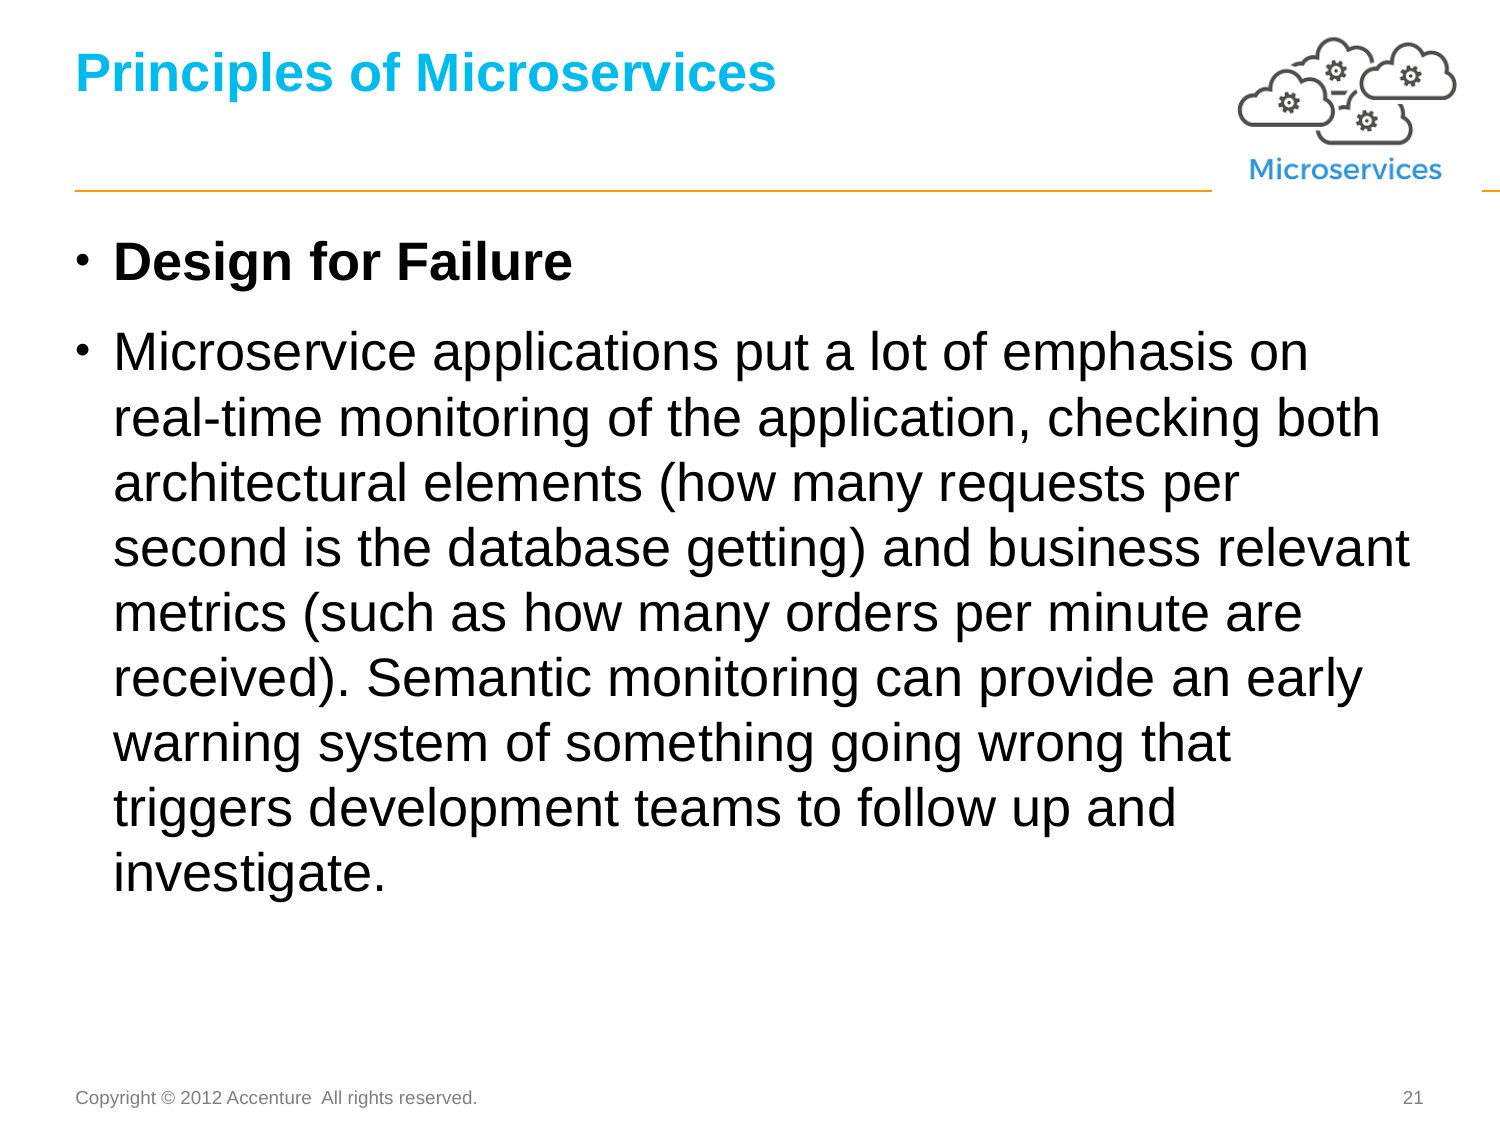

# Principles of Microservices
Design for Failure
Microservice applications put a lot of emphasis on real-time monitoring of the application, checking both architectural elements (how many requests per second is the database getting) and business relevant metrics (such as how many orders per minute are received). Semantic monitoring can provide an early warning system of something going wrong that triggers development teams to follow up and investigate.